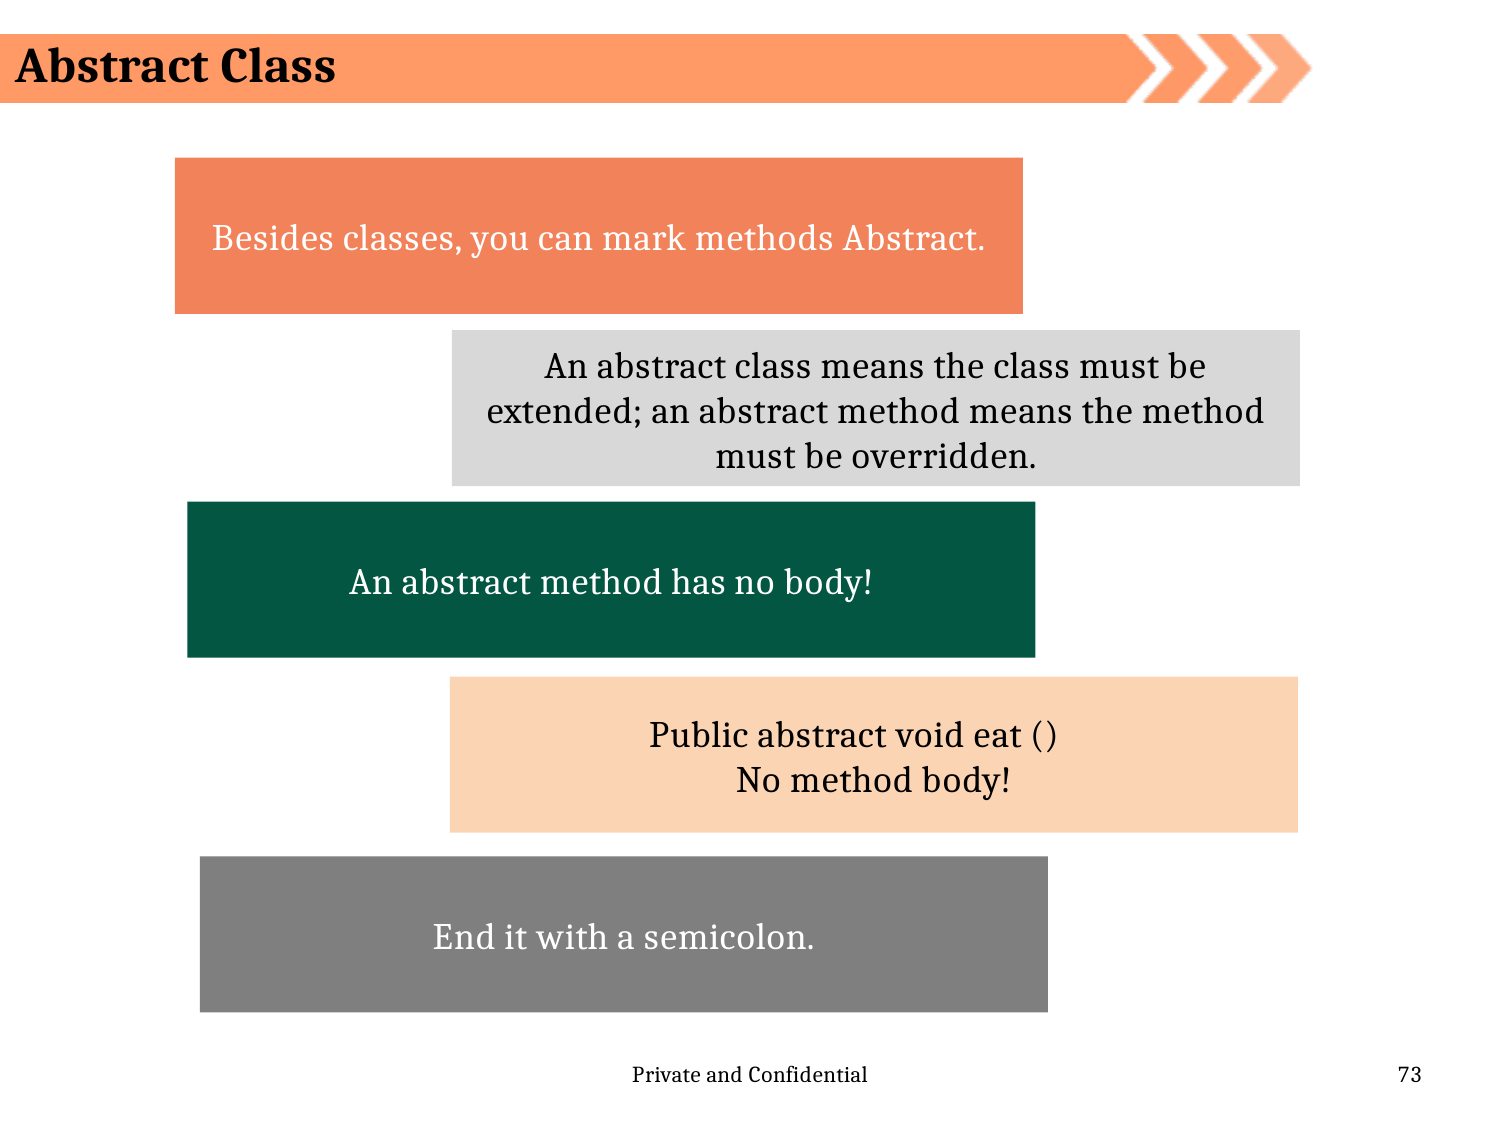

Abstract Class
Besides classes, you can mark methods Abstract.
An abstract class means the class must be extended; an abstract method means the method must be overridden.
An abstract method has no body!
	Public abstract void eat ()
No method body!
End it with a semicolon.